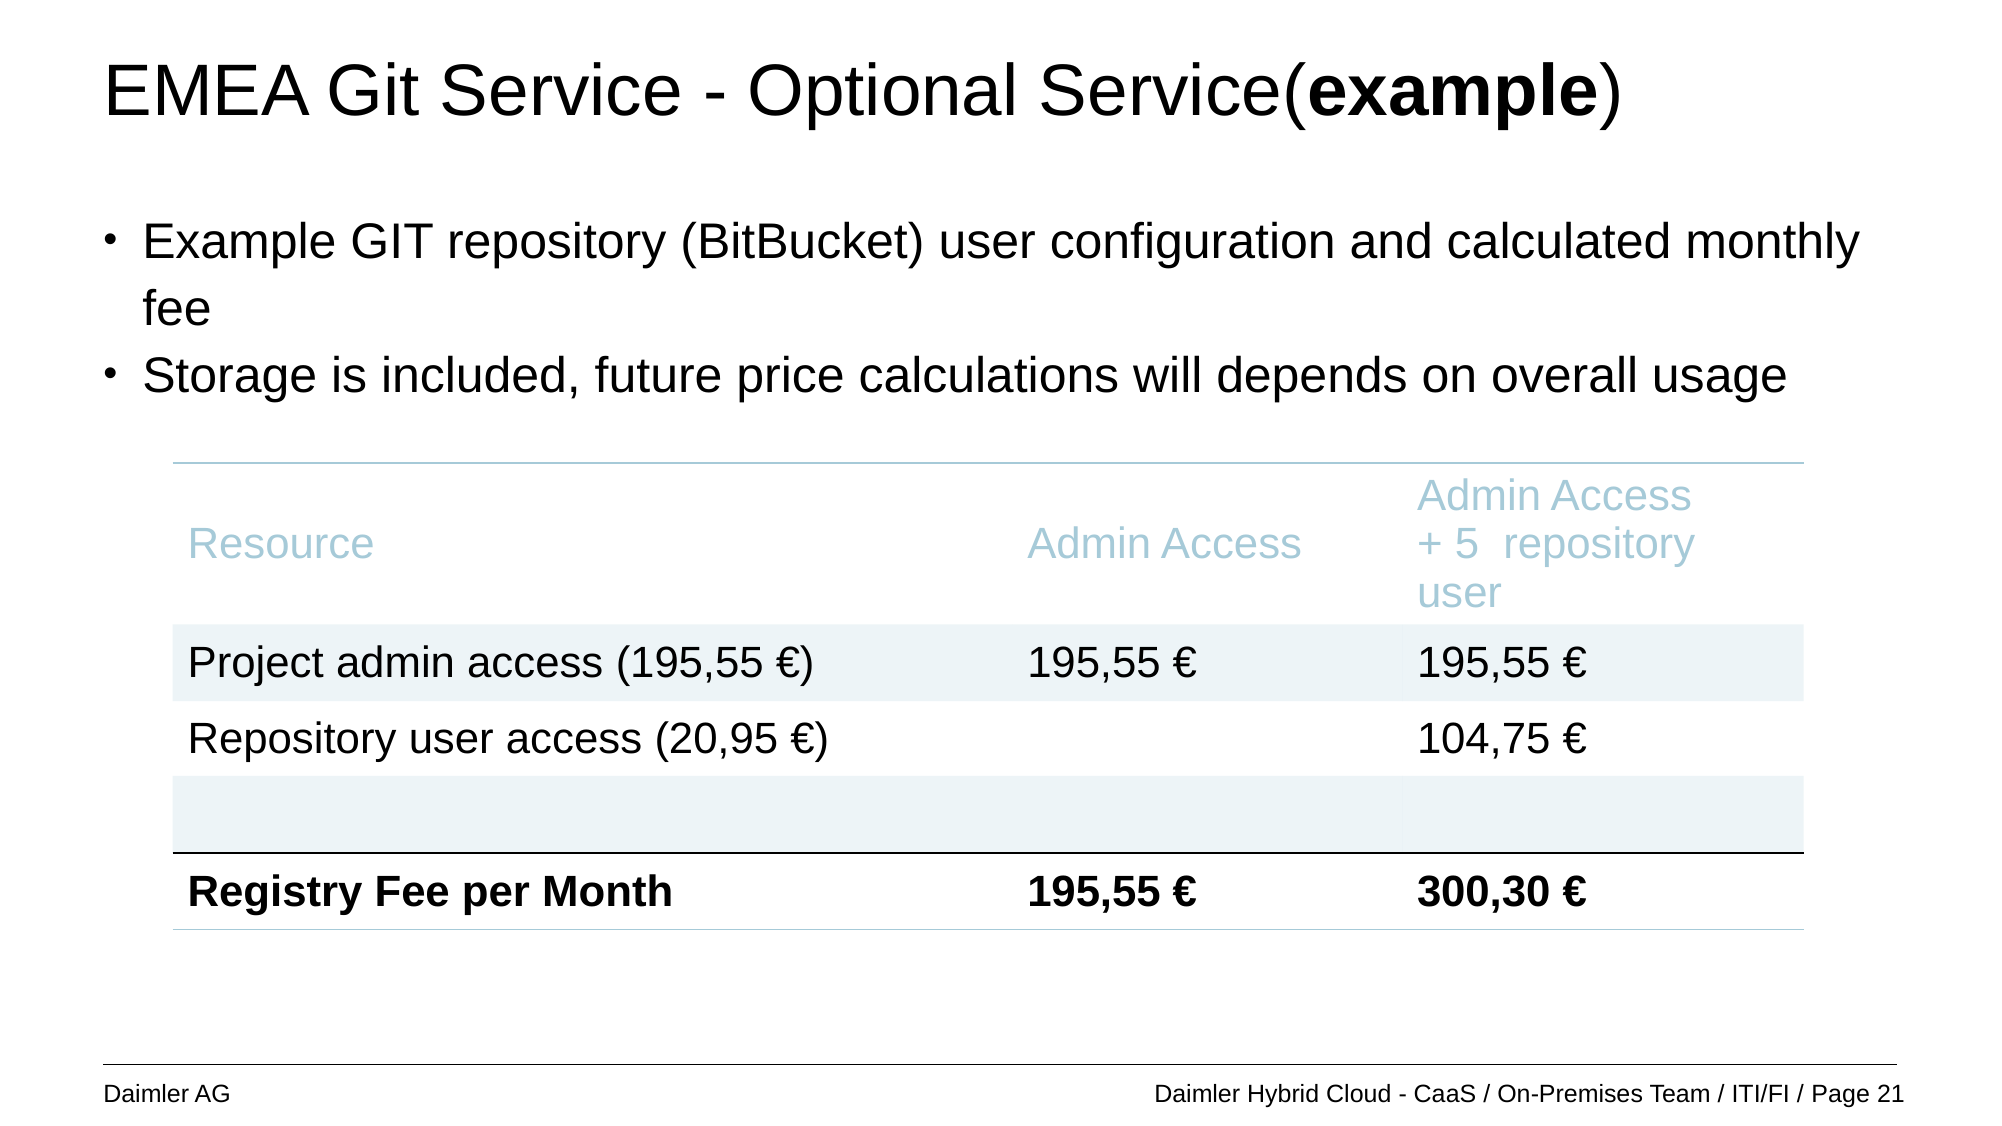

# EMEA Git Service - Optional Service(example)
Example GIT repository (BitBucket) user configuration and calculated monthly fee
Storage is included, future price calculations will depends on overall usage
| Resource | Admin Access | Admin Access + 5 repository user |
| --- | --- | --- |
| Project admin access (195,55 €) | 195,55 € | 195,55 € |
| Repository user access (20,95 €) |  | 104,75 € |
|  |  |  |
| Registry Fee per Month | 195,55 € | 300,30 € |
Daimler Hybrid Cloud - CaaS / On-Premises Team / ITI/FI /
Page 21